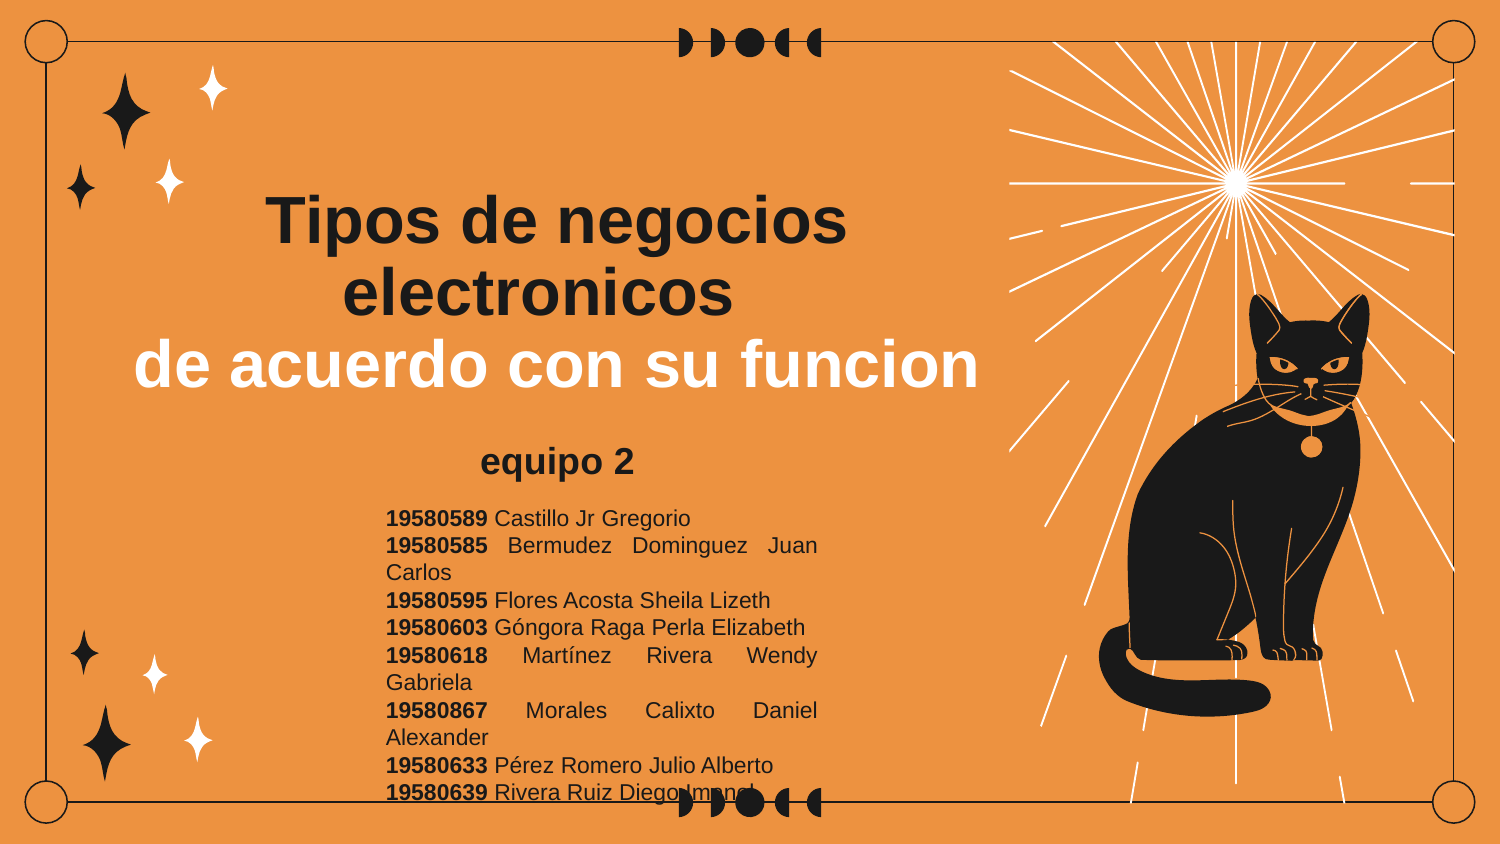

# Tipos de negocios electronicos de acuerdo con su funcion
equipo 2

19580589 Castillo Jr Gregorio
19580585 Bermudez Dominguez Juan Carlos
19580595 Flores Acosta Sheila Lizeth
19580603 Góngora Raga Perla Elizabeth
19580618 Martínez Rivera Wendy Gabriela
19580867 Morales Calixto Daniel Alexander
19580633 Pérez Romero Julio Alberto
19580639 Rivera Ruiz Diego Imanol